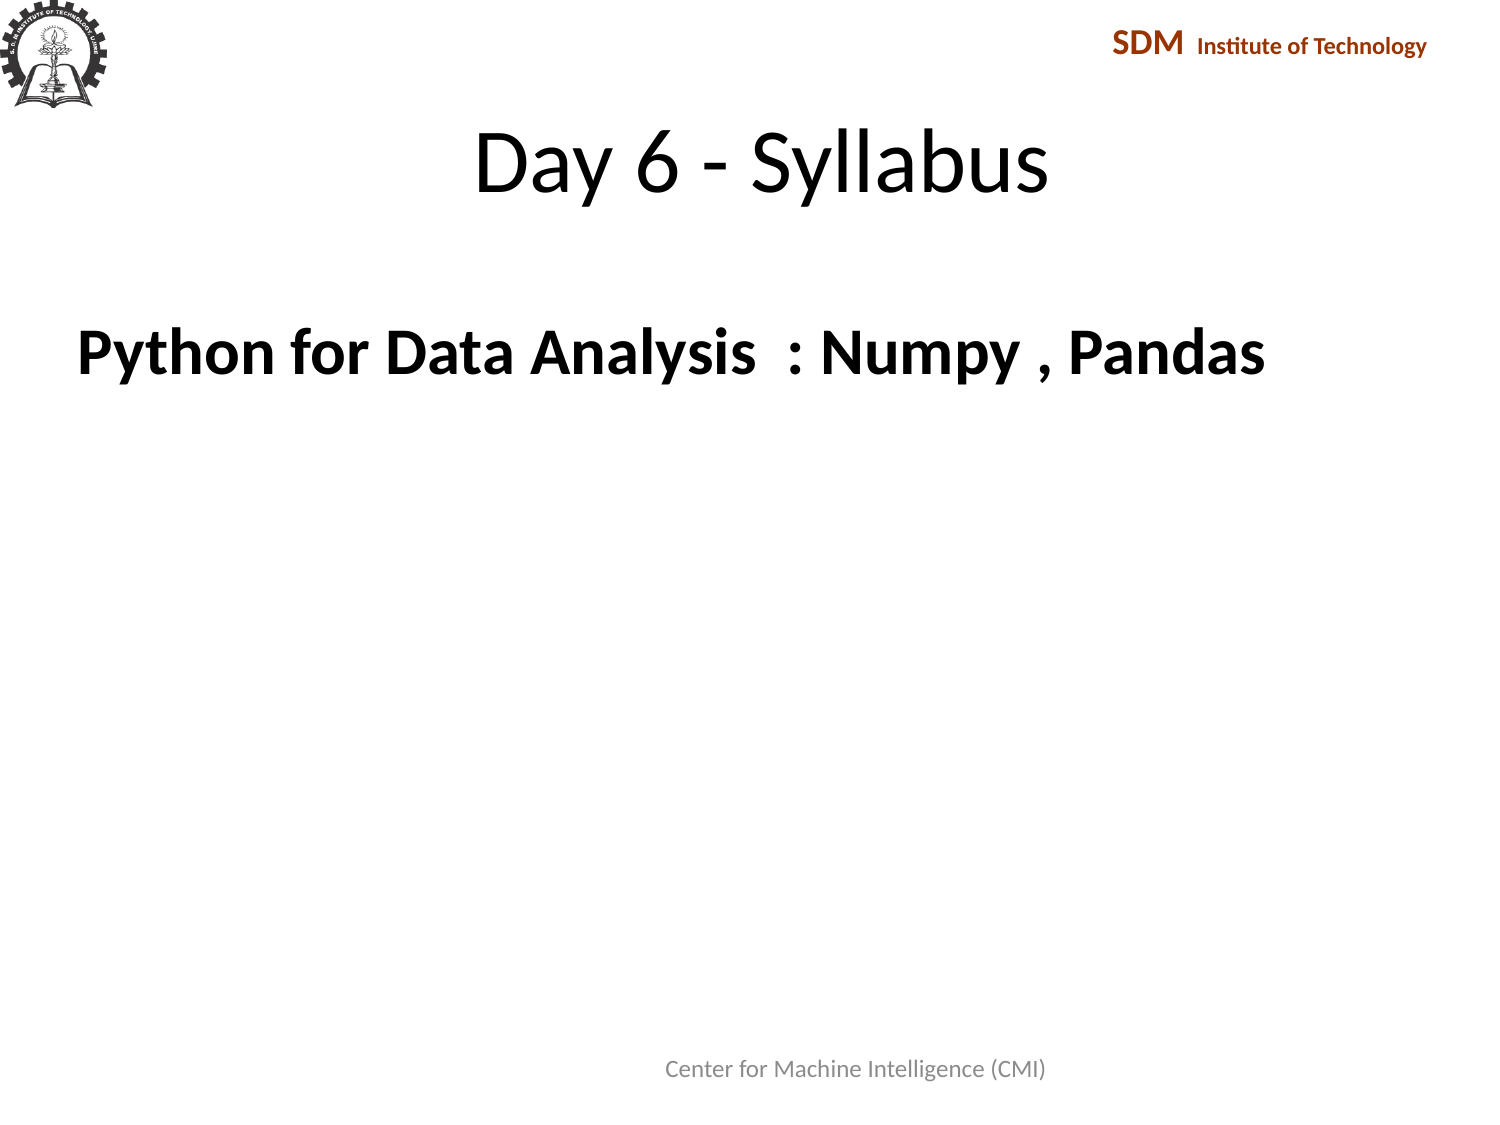

# Day 6 - Syllabus
Python for Data Analysis  : Numpy , Pandas
Center for Machine Intelligence (CMI)